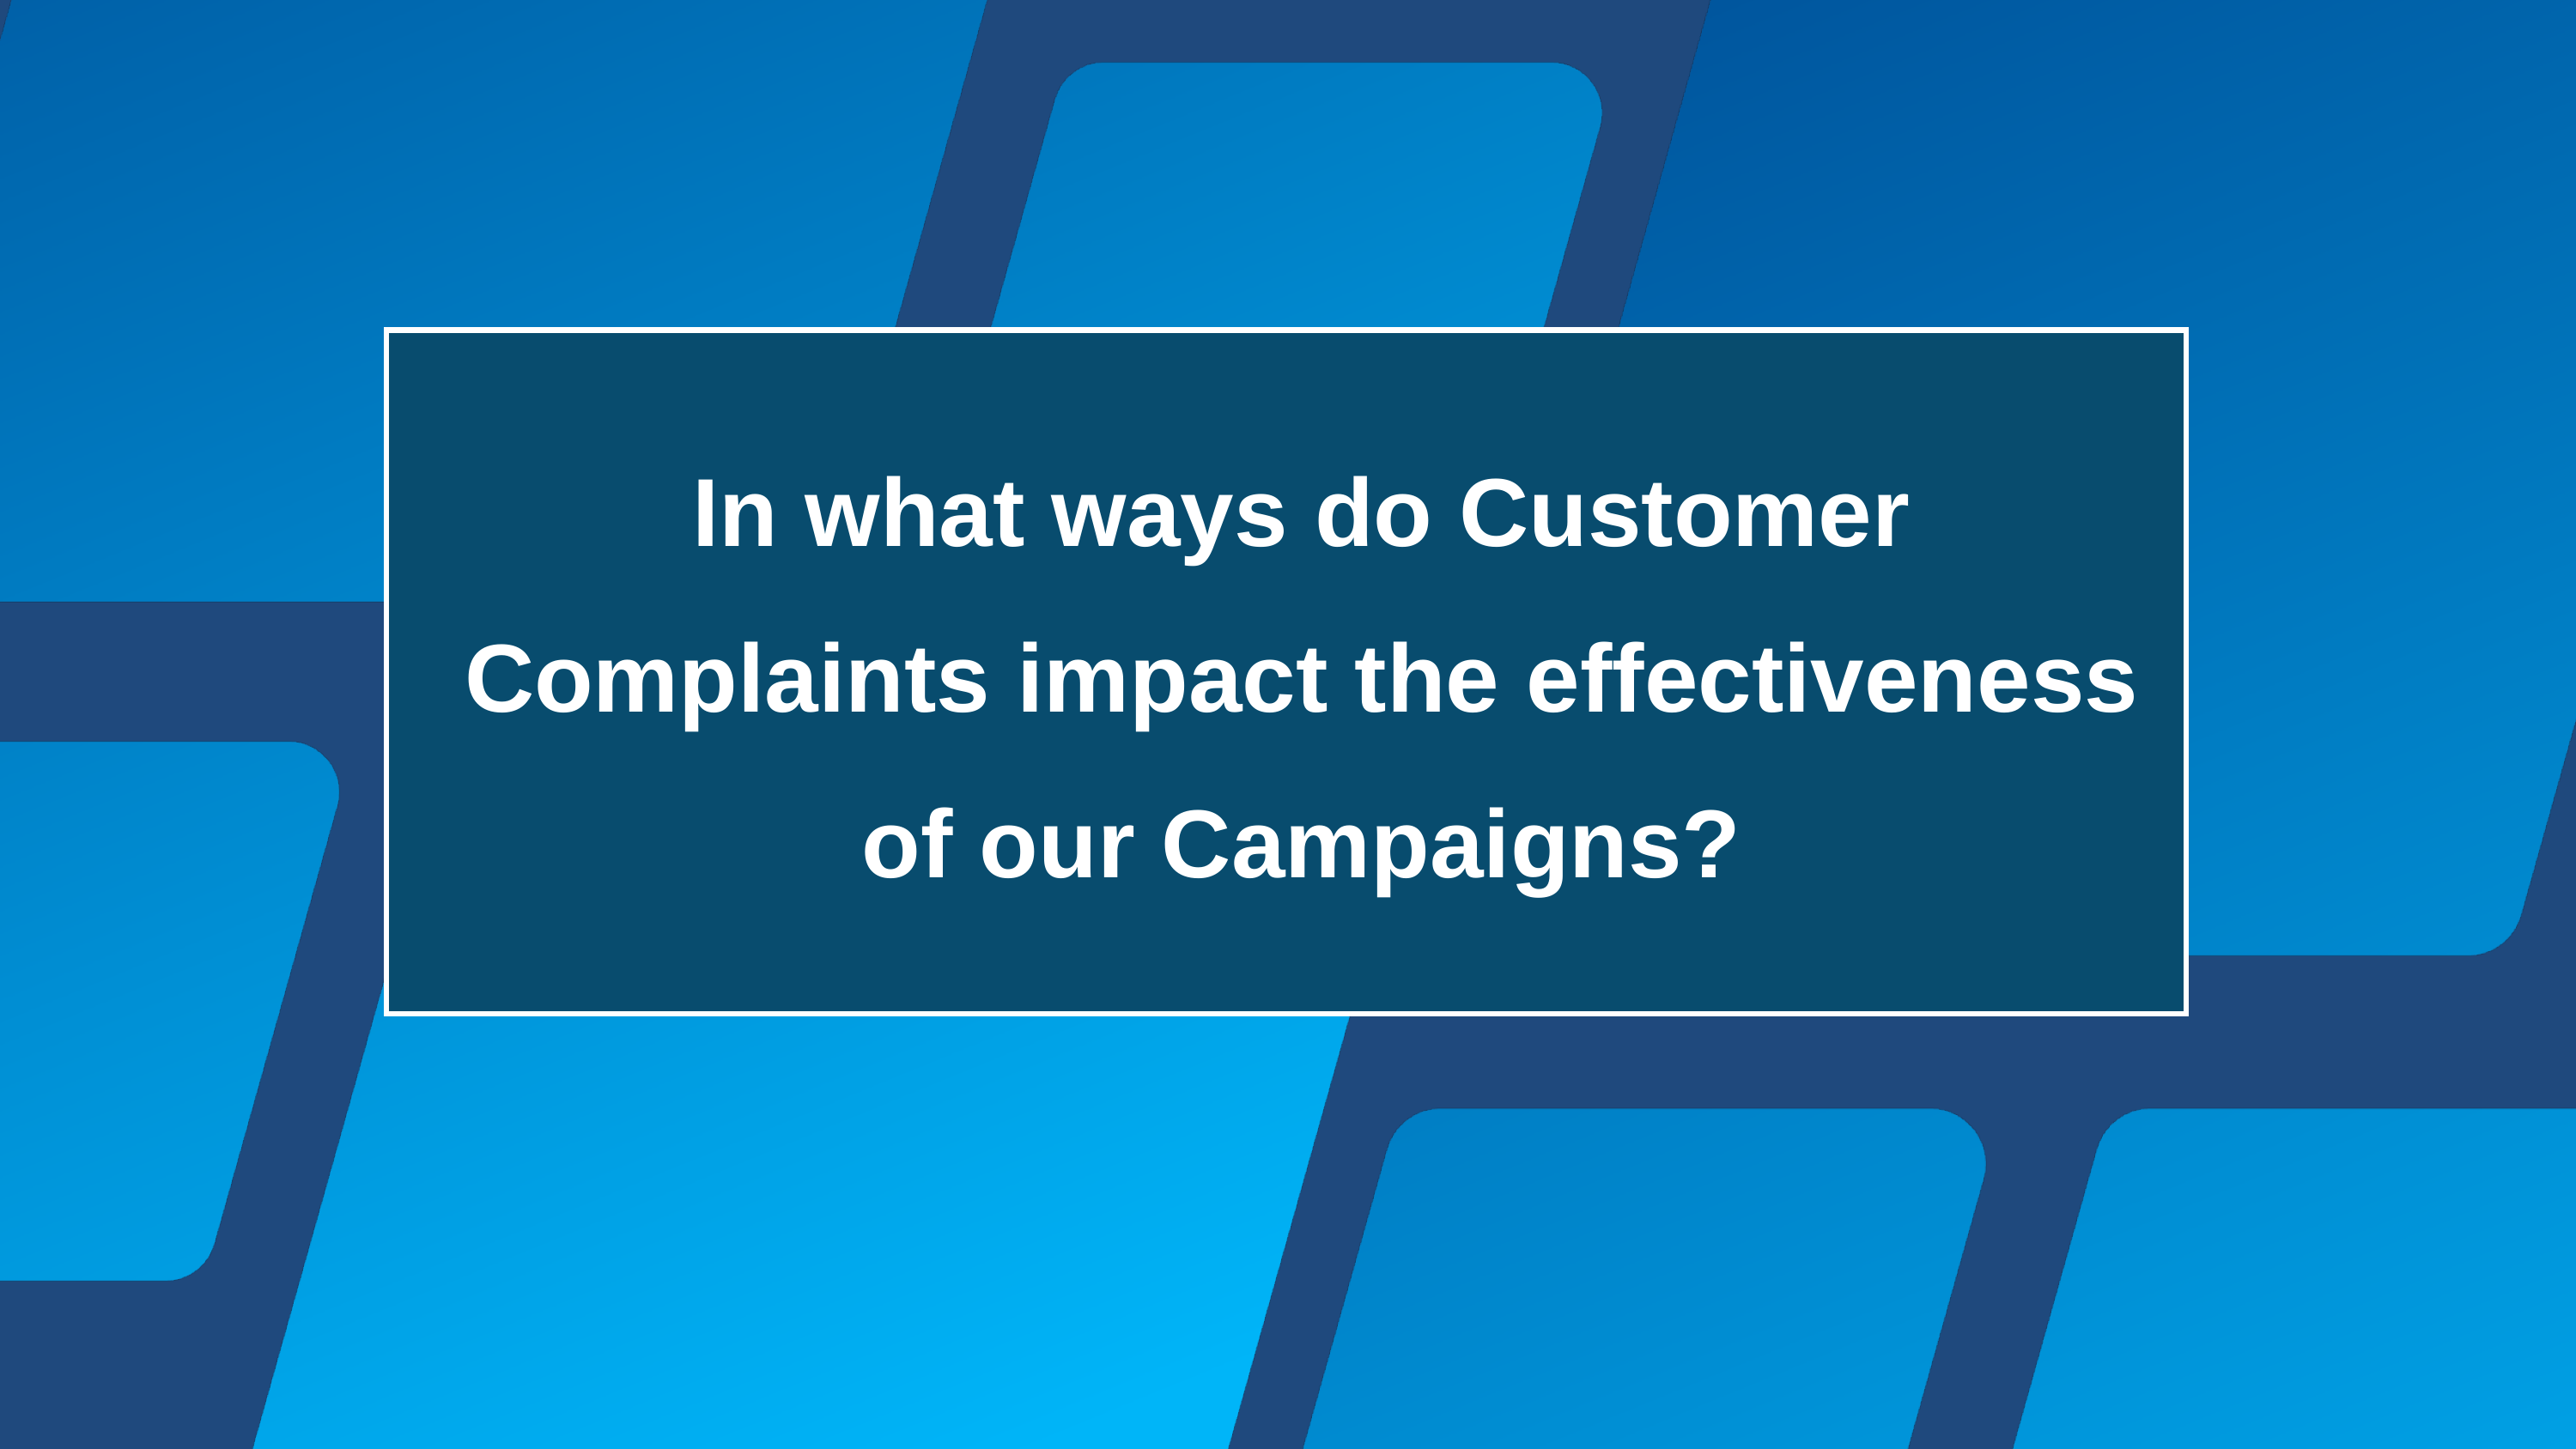

In what ways do Customer Complaints impact the effectiveness of our Campaigns?